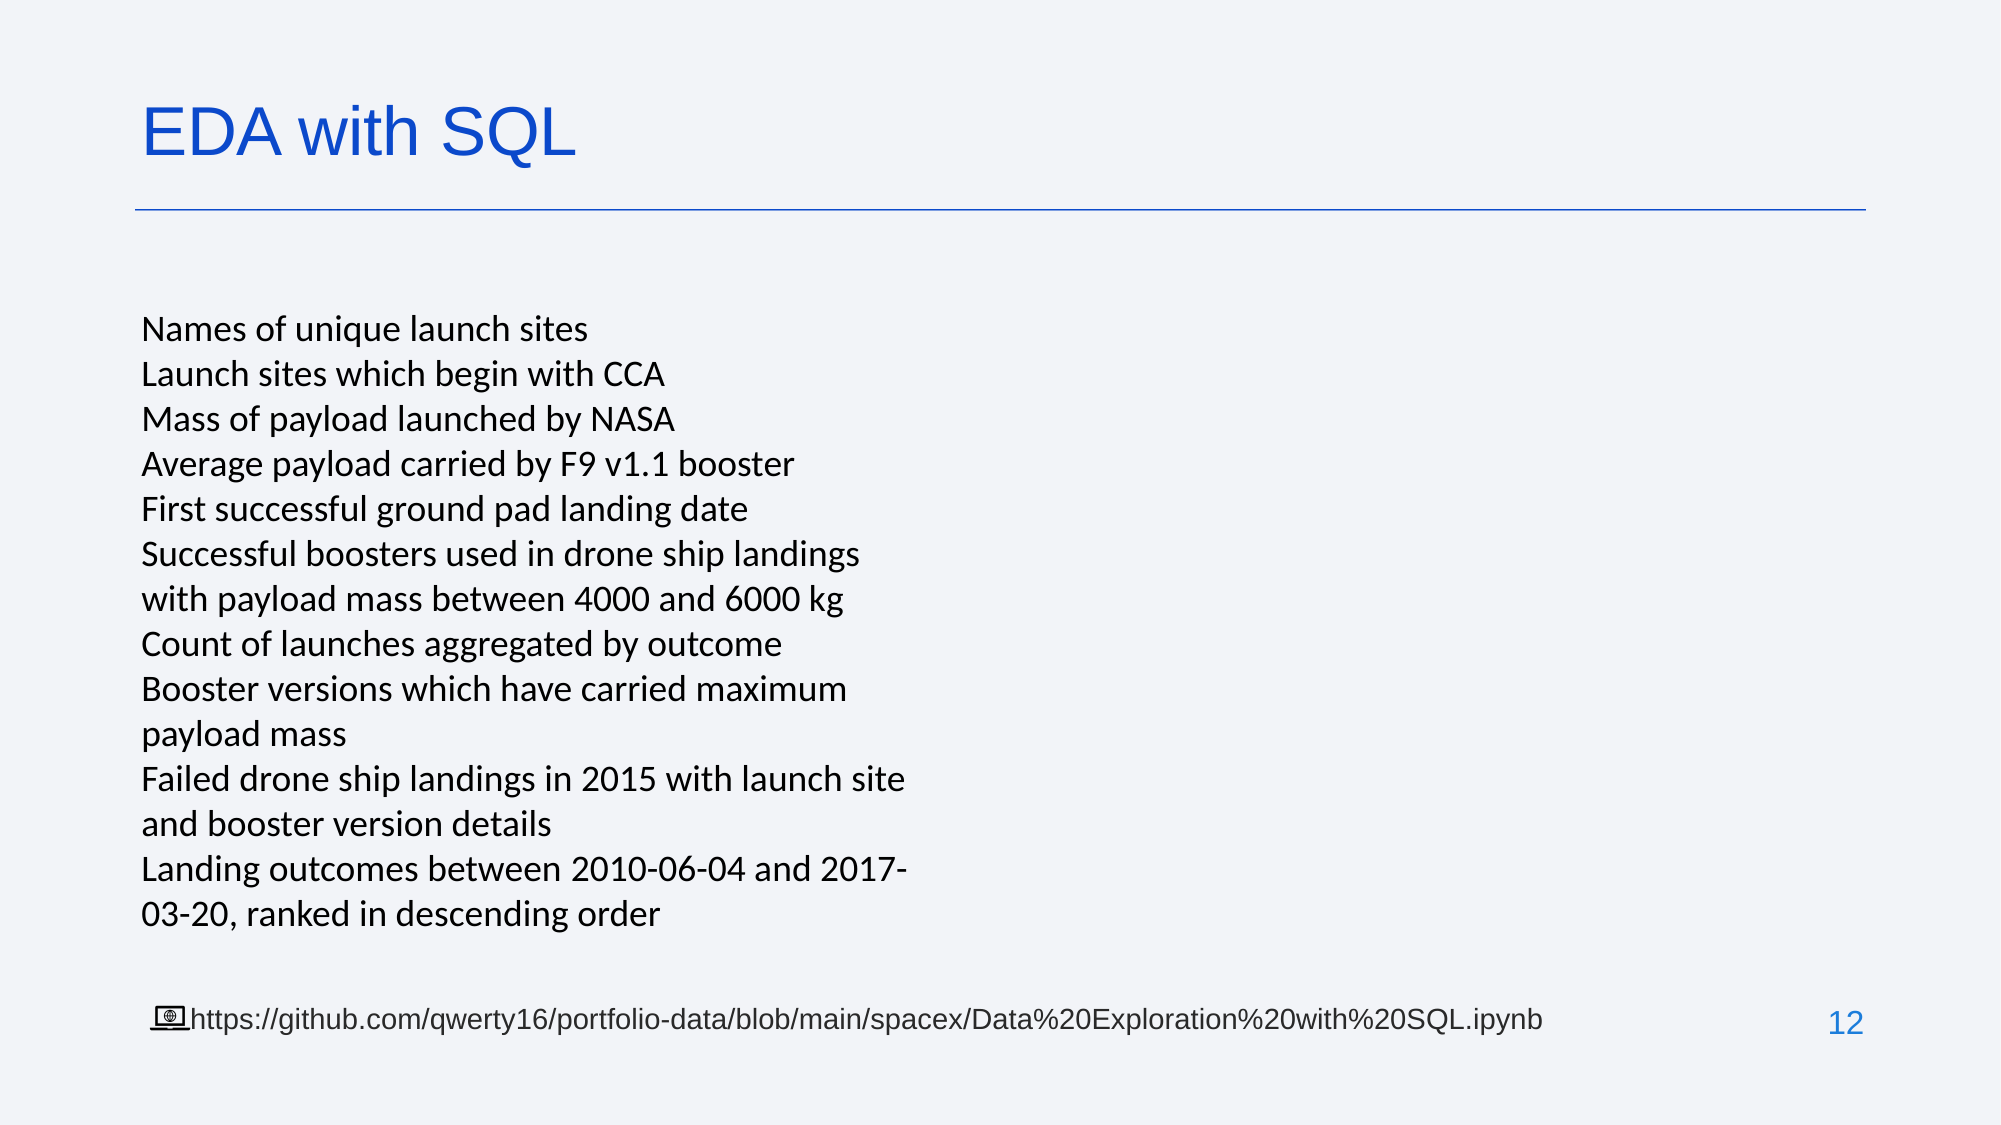

EDA with SQL
Names of unique launch sites
Launch sites which begin with CCA
Mass of payload launched by NASA
Average payload carried by F9 v1.1 booster
First successful ground pad landing date
Successful boosters used in drone ship landings with payload mass between 4000 and 6000 kg
Count of launches aggregated by outcome
Booster versions which have carried maximum payload mass
Failed drone ship landings in 2015 with launch site and booster version details
Landing outcomes between 2010-06-04 and 2017-03-20, ranked in descending order
12
https://github.com/qwerty16/portfolio-data/blob/main/spacex/Data%20Exploration%20with%20SQL.ipynb